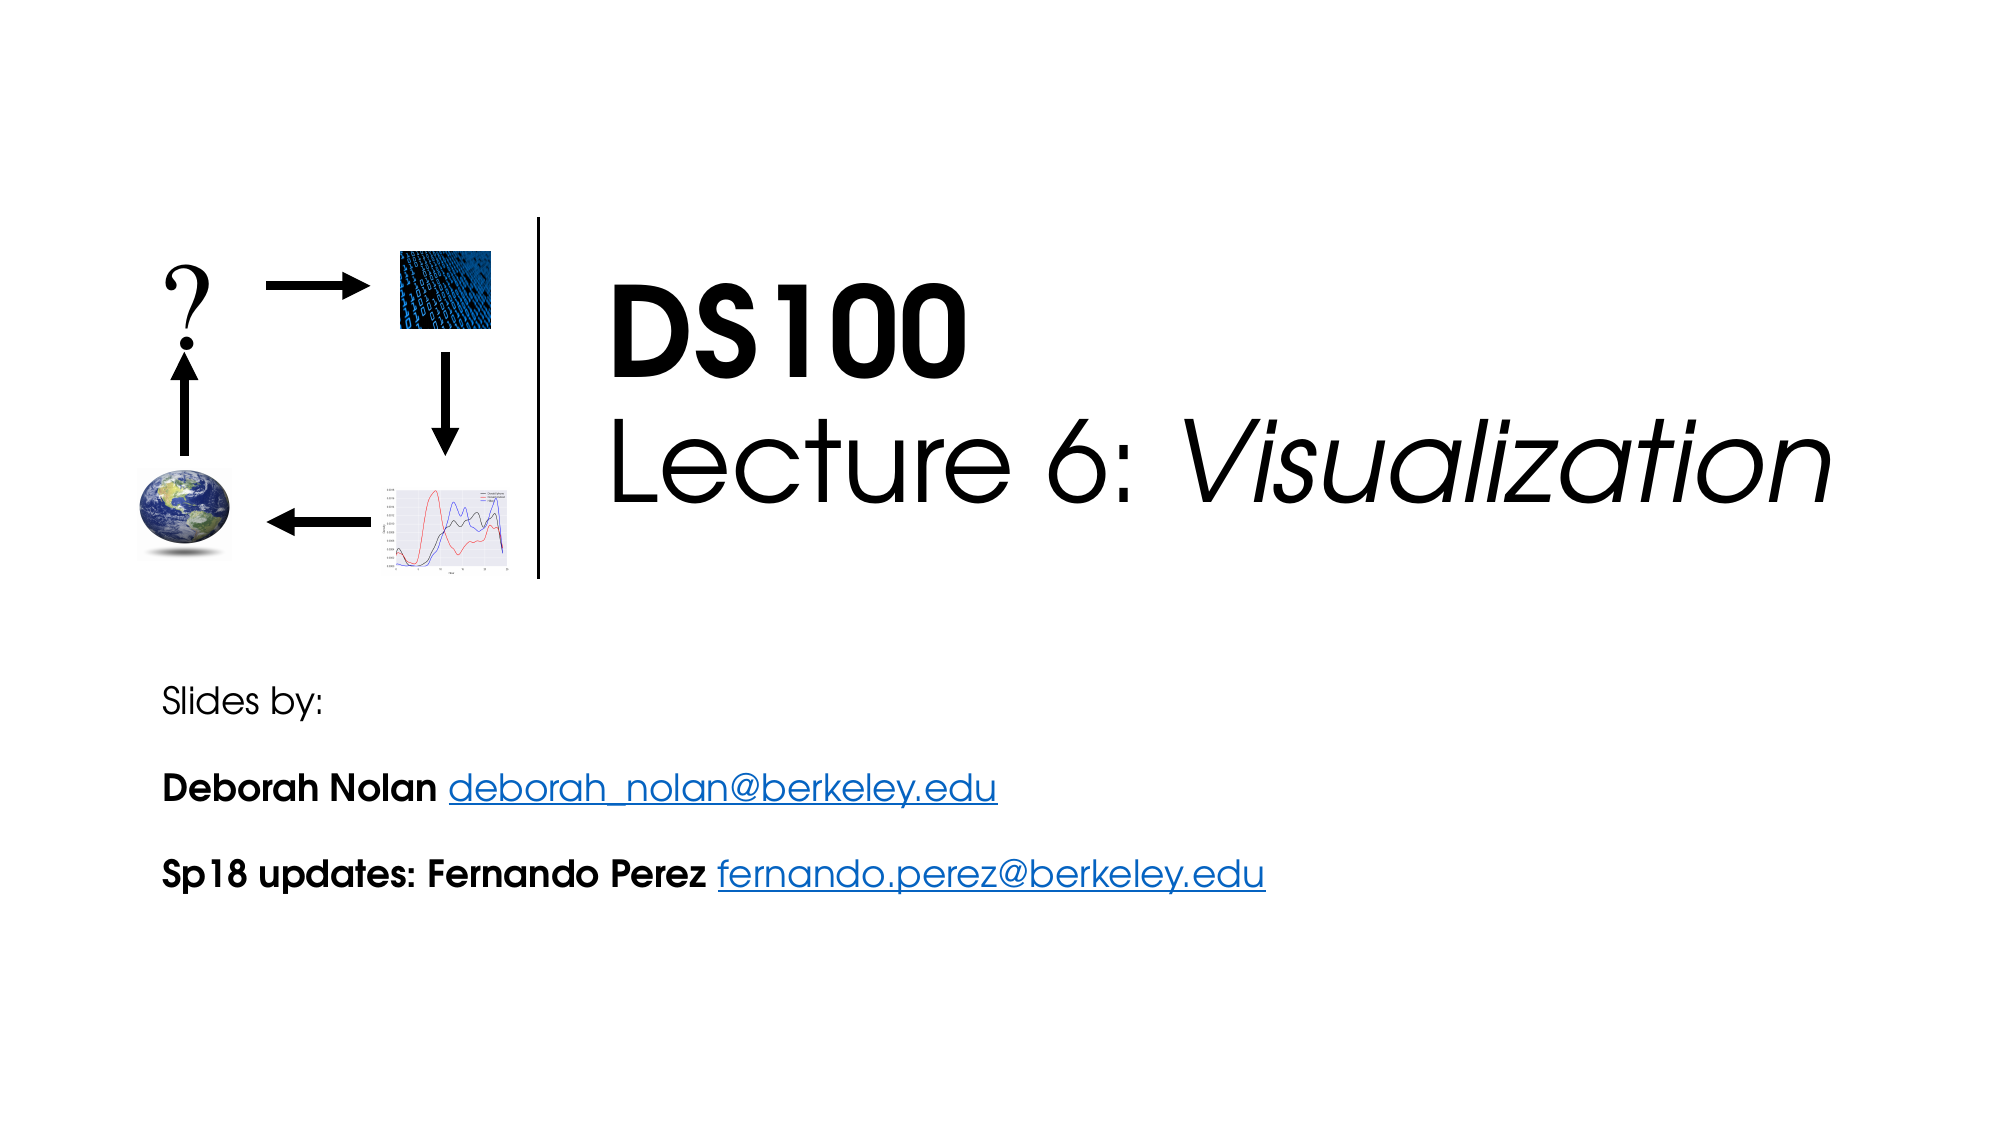

# DS100 Lecture 6: Visualization
Slides by:
Deborah Nolan deborah_nolan@berkeley.edu
Sp18 updates: Fernando Perez fernando.perez@berkeley.edu